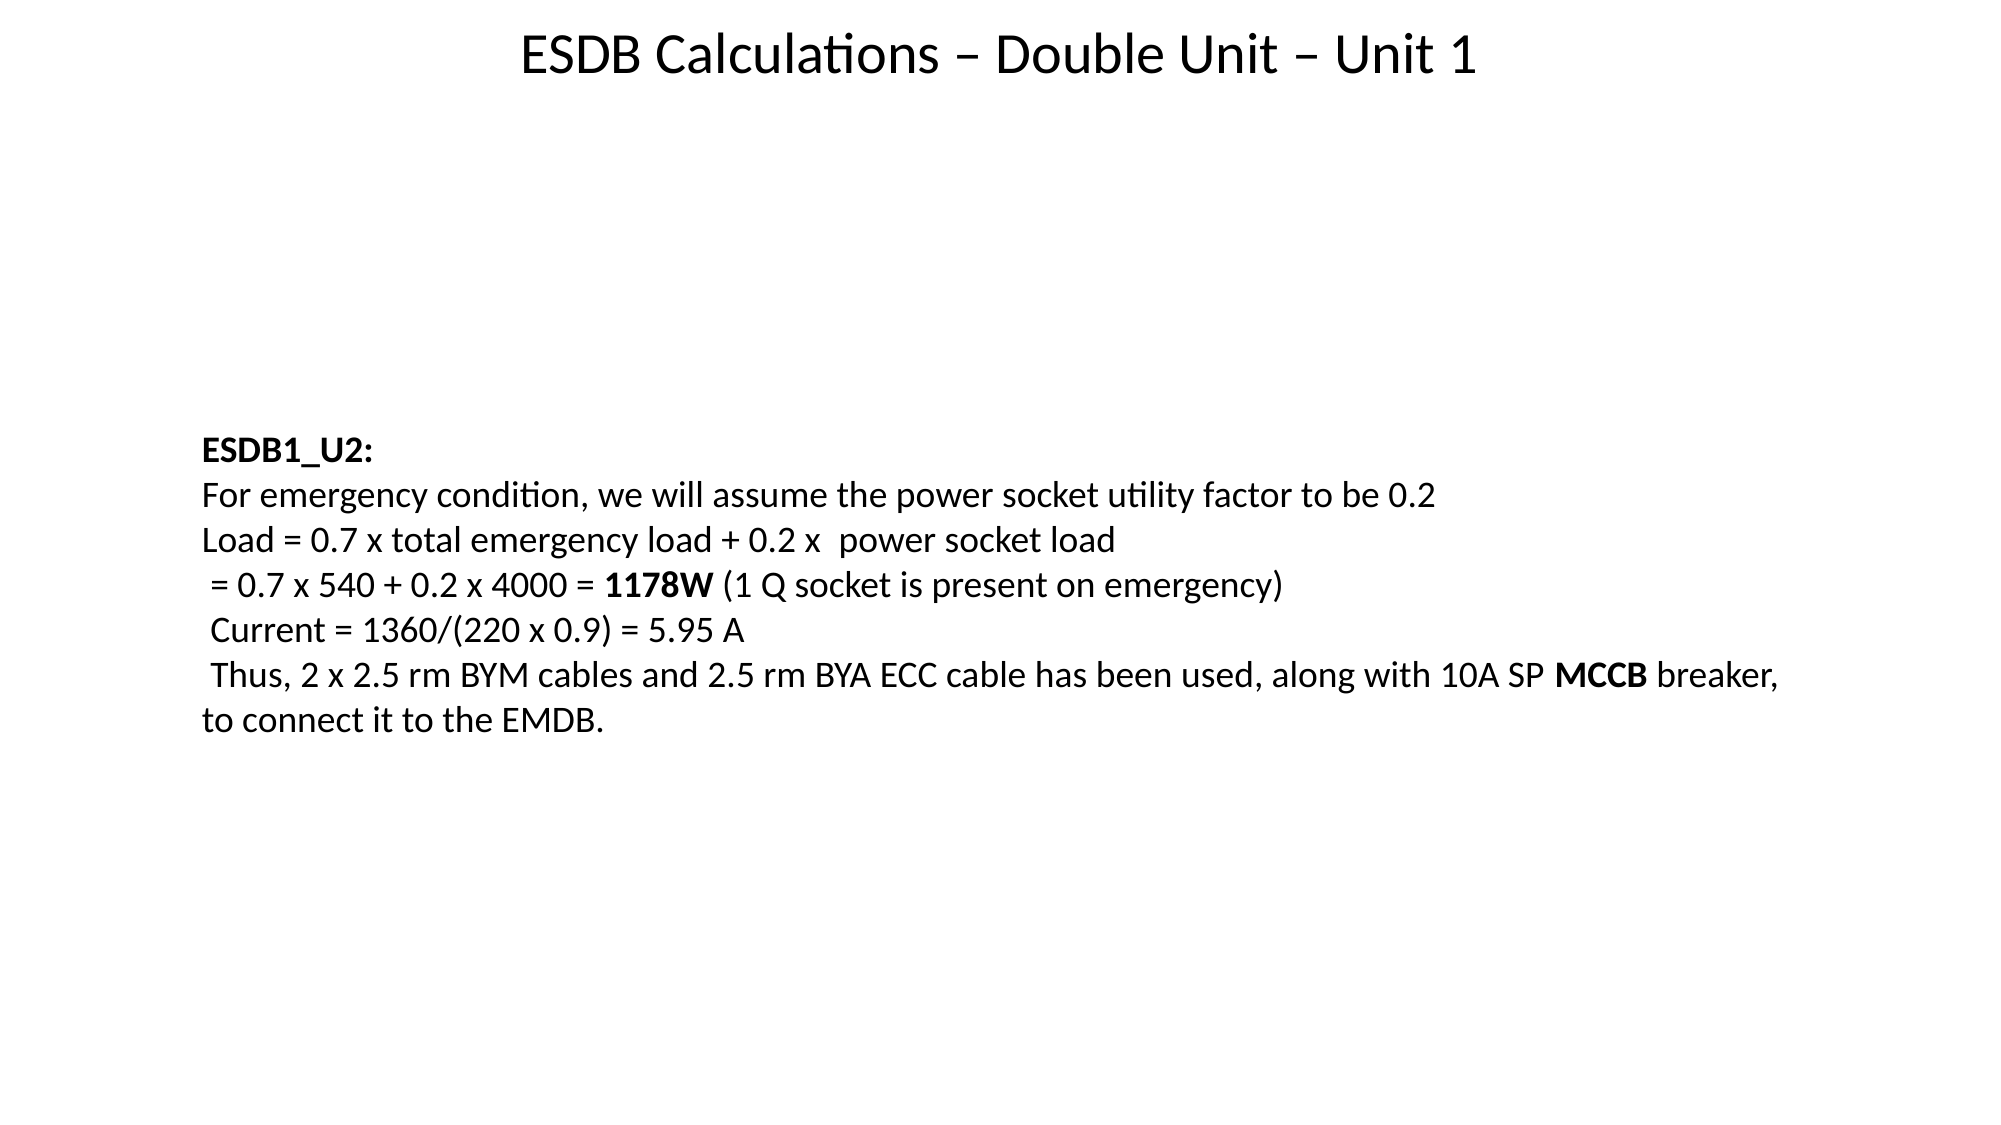

ESDB Calculations – Double Unit – Unit 1

ESDB1_U2:
For emergency condition, we will assume the power socket utility factor to be 0.2
Load = 0.7 x total emergency load + 0.2 x  power socket load
 = 0.7 x 540 + 0.2 x 4000 = 1178W (1 Q socket is present on emergency)
 Current = 1360/(220 x 0.9) = 5.95 A
 Thus, 2 x 2.5 rm BYM cables and 2.5 rm BYA ECC cable has been used, along with 10A SP MCCB breaker, to connect it to the EMDB.